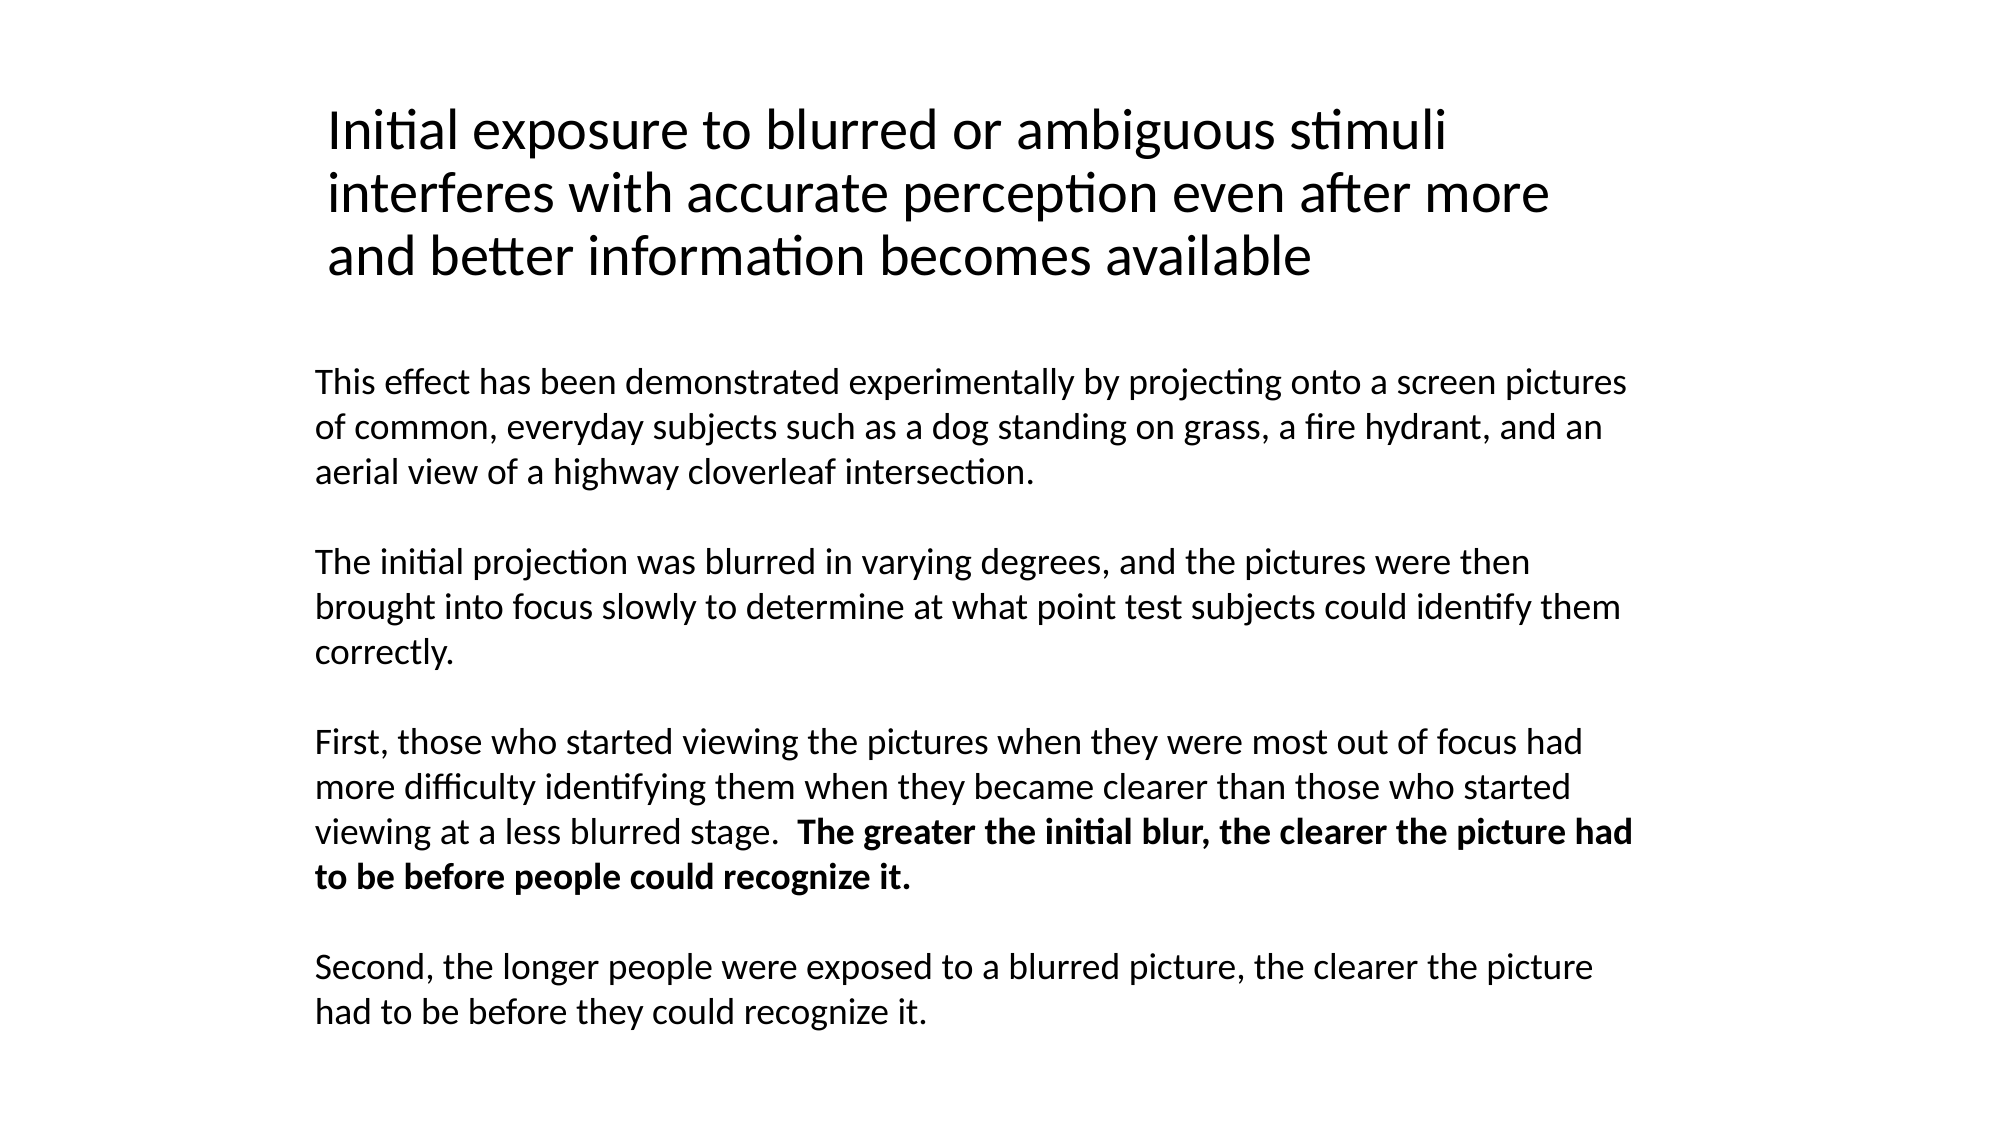

# Initial exposure to blurred or ambiguous stimuli interferes with accurate perception even after more and better information becomes available
This effect has been demonstrated experimentally by projecting onto a screen pictures of common, everyday subjects such as a dog standing on grass, a fire hydrant, and an aerial view of a highway cloverleaf intersection.

The initial projection was blurred in varying degrees, and the pictures were then brought into focus slowly to determine at what point test subjects could identify them correctly.

First, those who started viewing the pictures when they were most out of focus had more difficulty identifying them when they became clearer than those who started viewing at a less blurred stage.  The greater the initial blur, the clearer the picture had to be before people could recognize it.

Second, the longer people were exposed to a blurred picture, the clearer the picture had to be before they could recognize it.